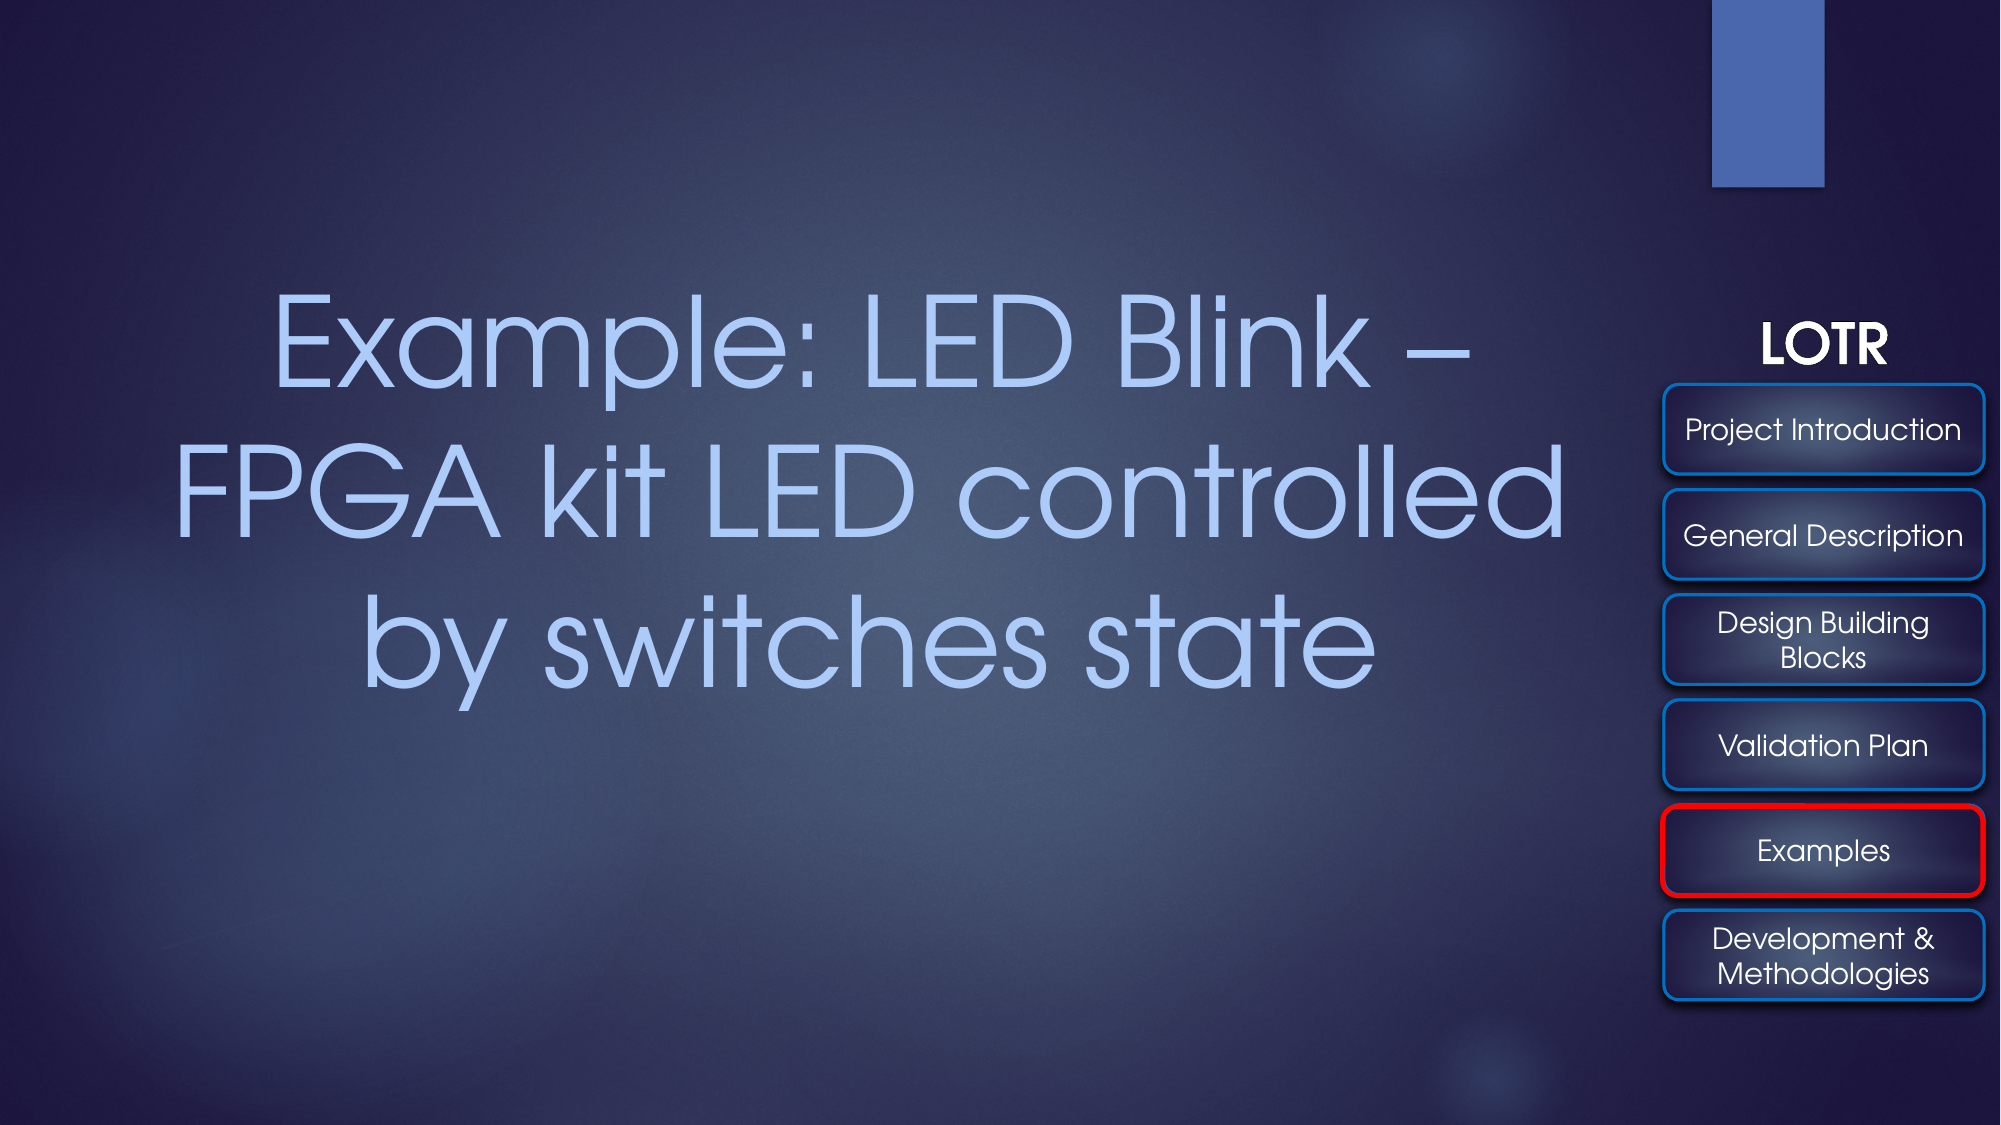

# Example: LED Blink – FPGA kit LED controlled by switches state